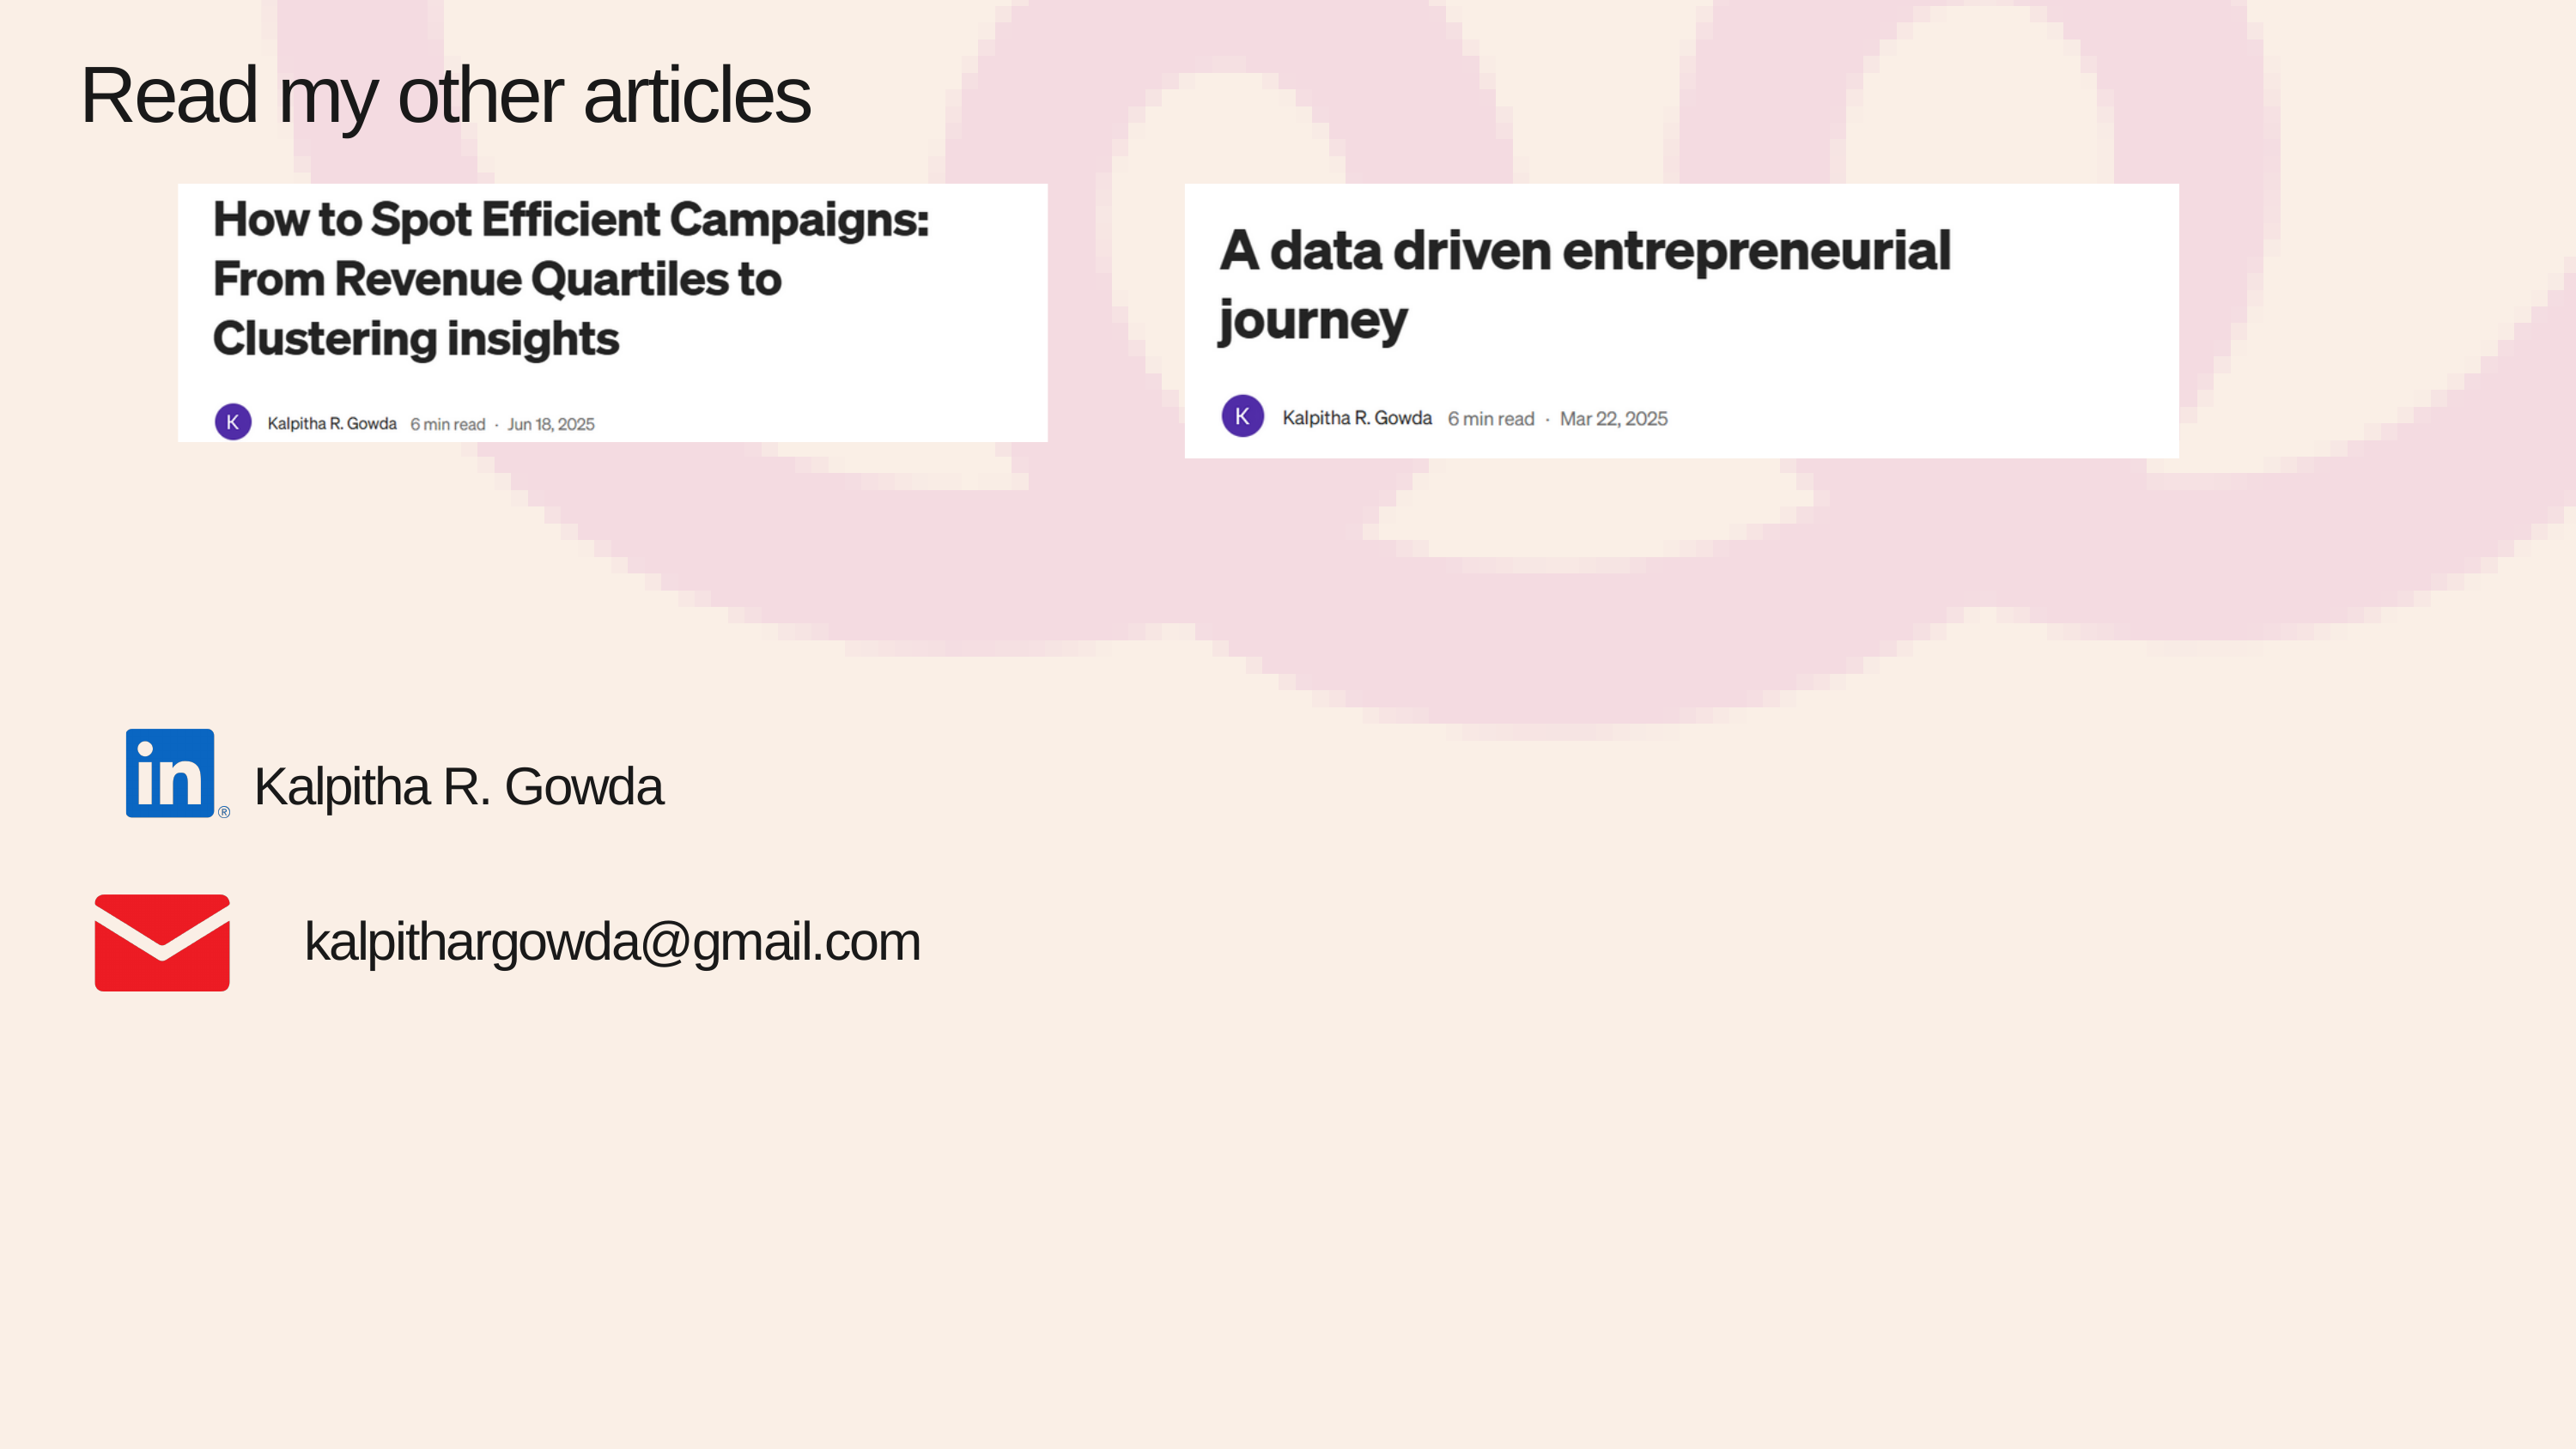

Read my other articles

Kalpitha R. Gowda

kalpithargowda@gmail.com